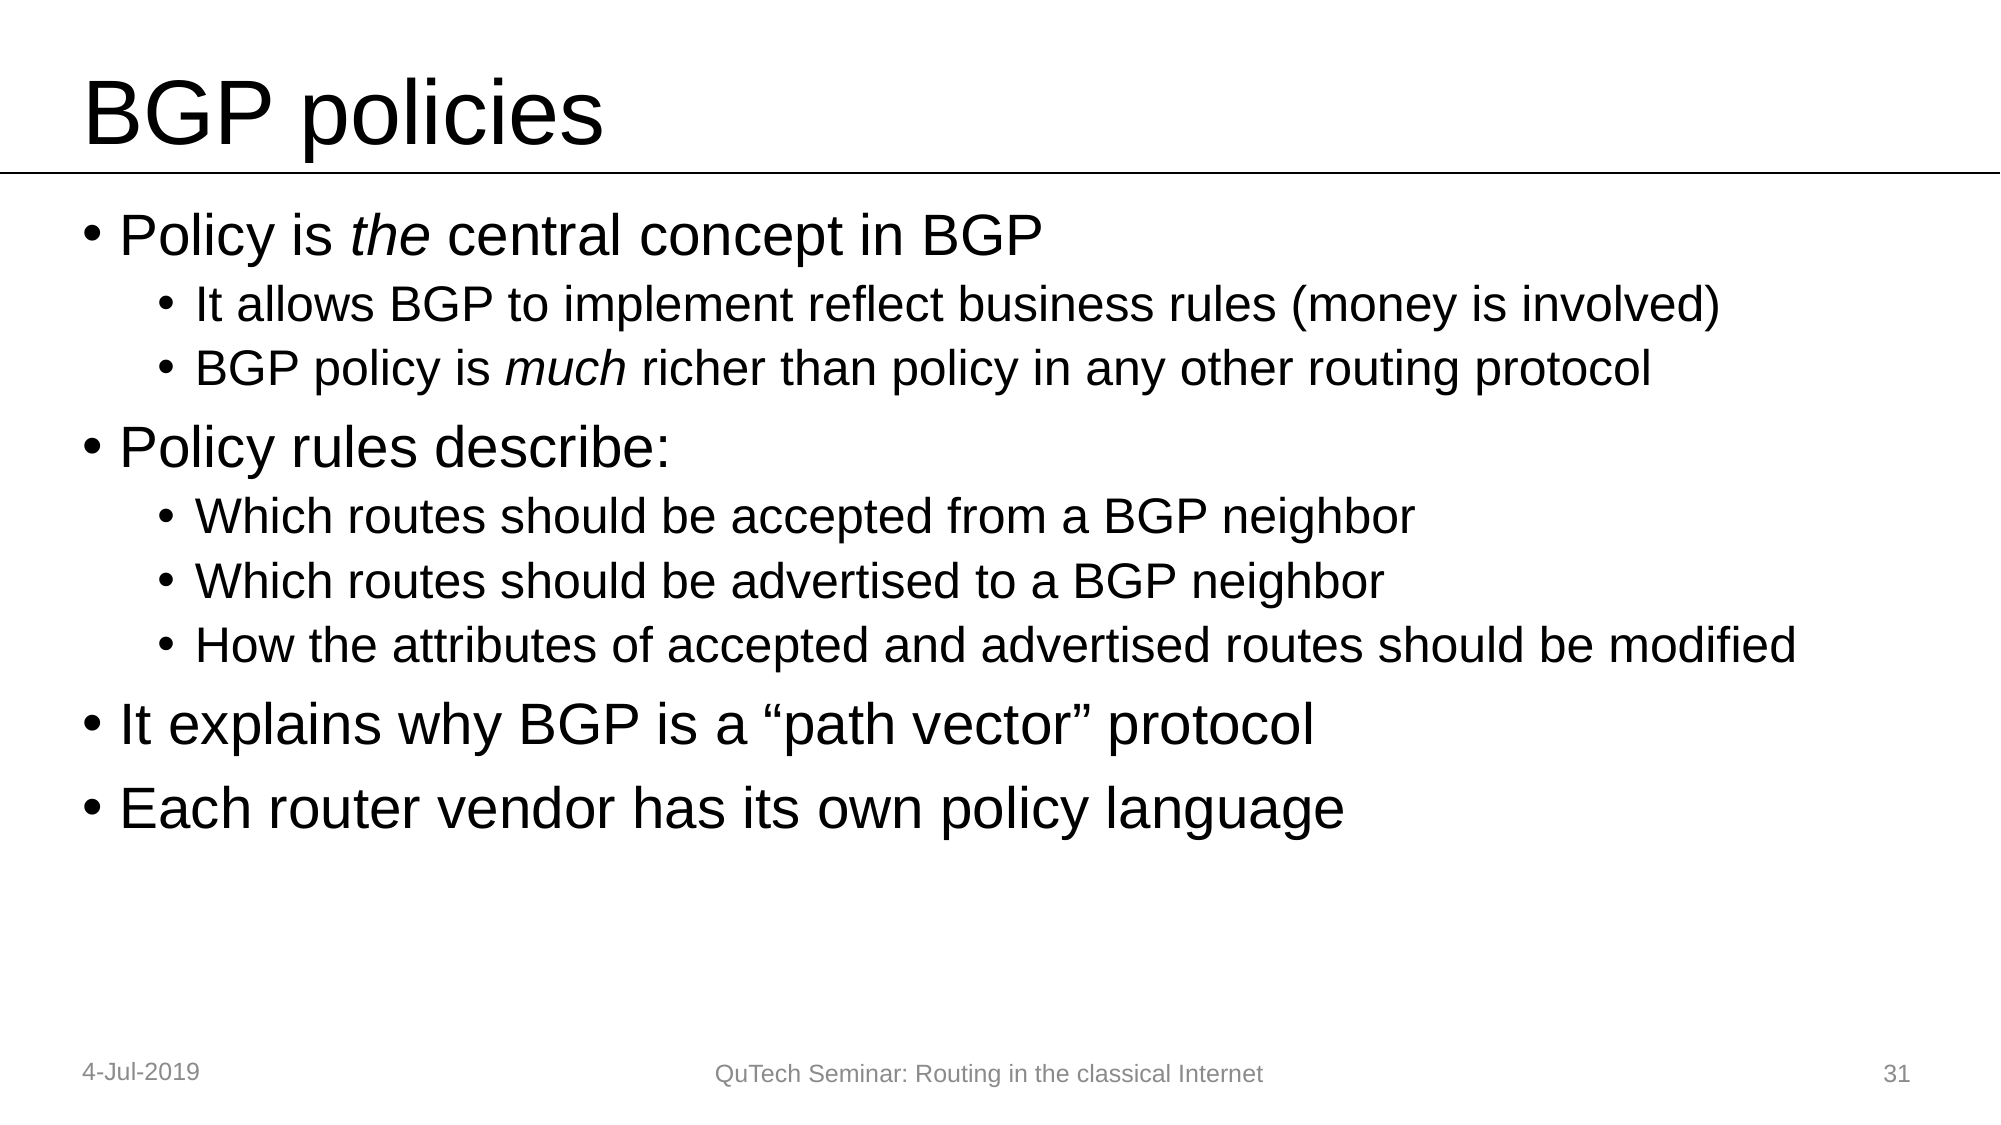

# BGP policies
Policy is the central concept in BGP
It allows BGP to implement reflect business rules (money is involved)
BGP policy is much richer than policy in any other routing protocol
Policy rules describe:
Which routes should be accepted from a BGP neighbor
Which routes should be advertised to a BGP neighbor
How the attributes of accepted and advertised routes should be modified
It explains why BGP is a “path vector” protocol
Each router vendor has its own policy language
4-Jul-2019
QuTech Seminar: Routing in the classical Internet
31